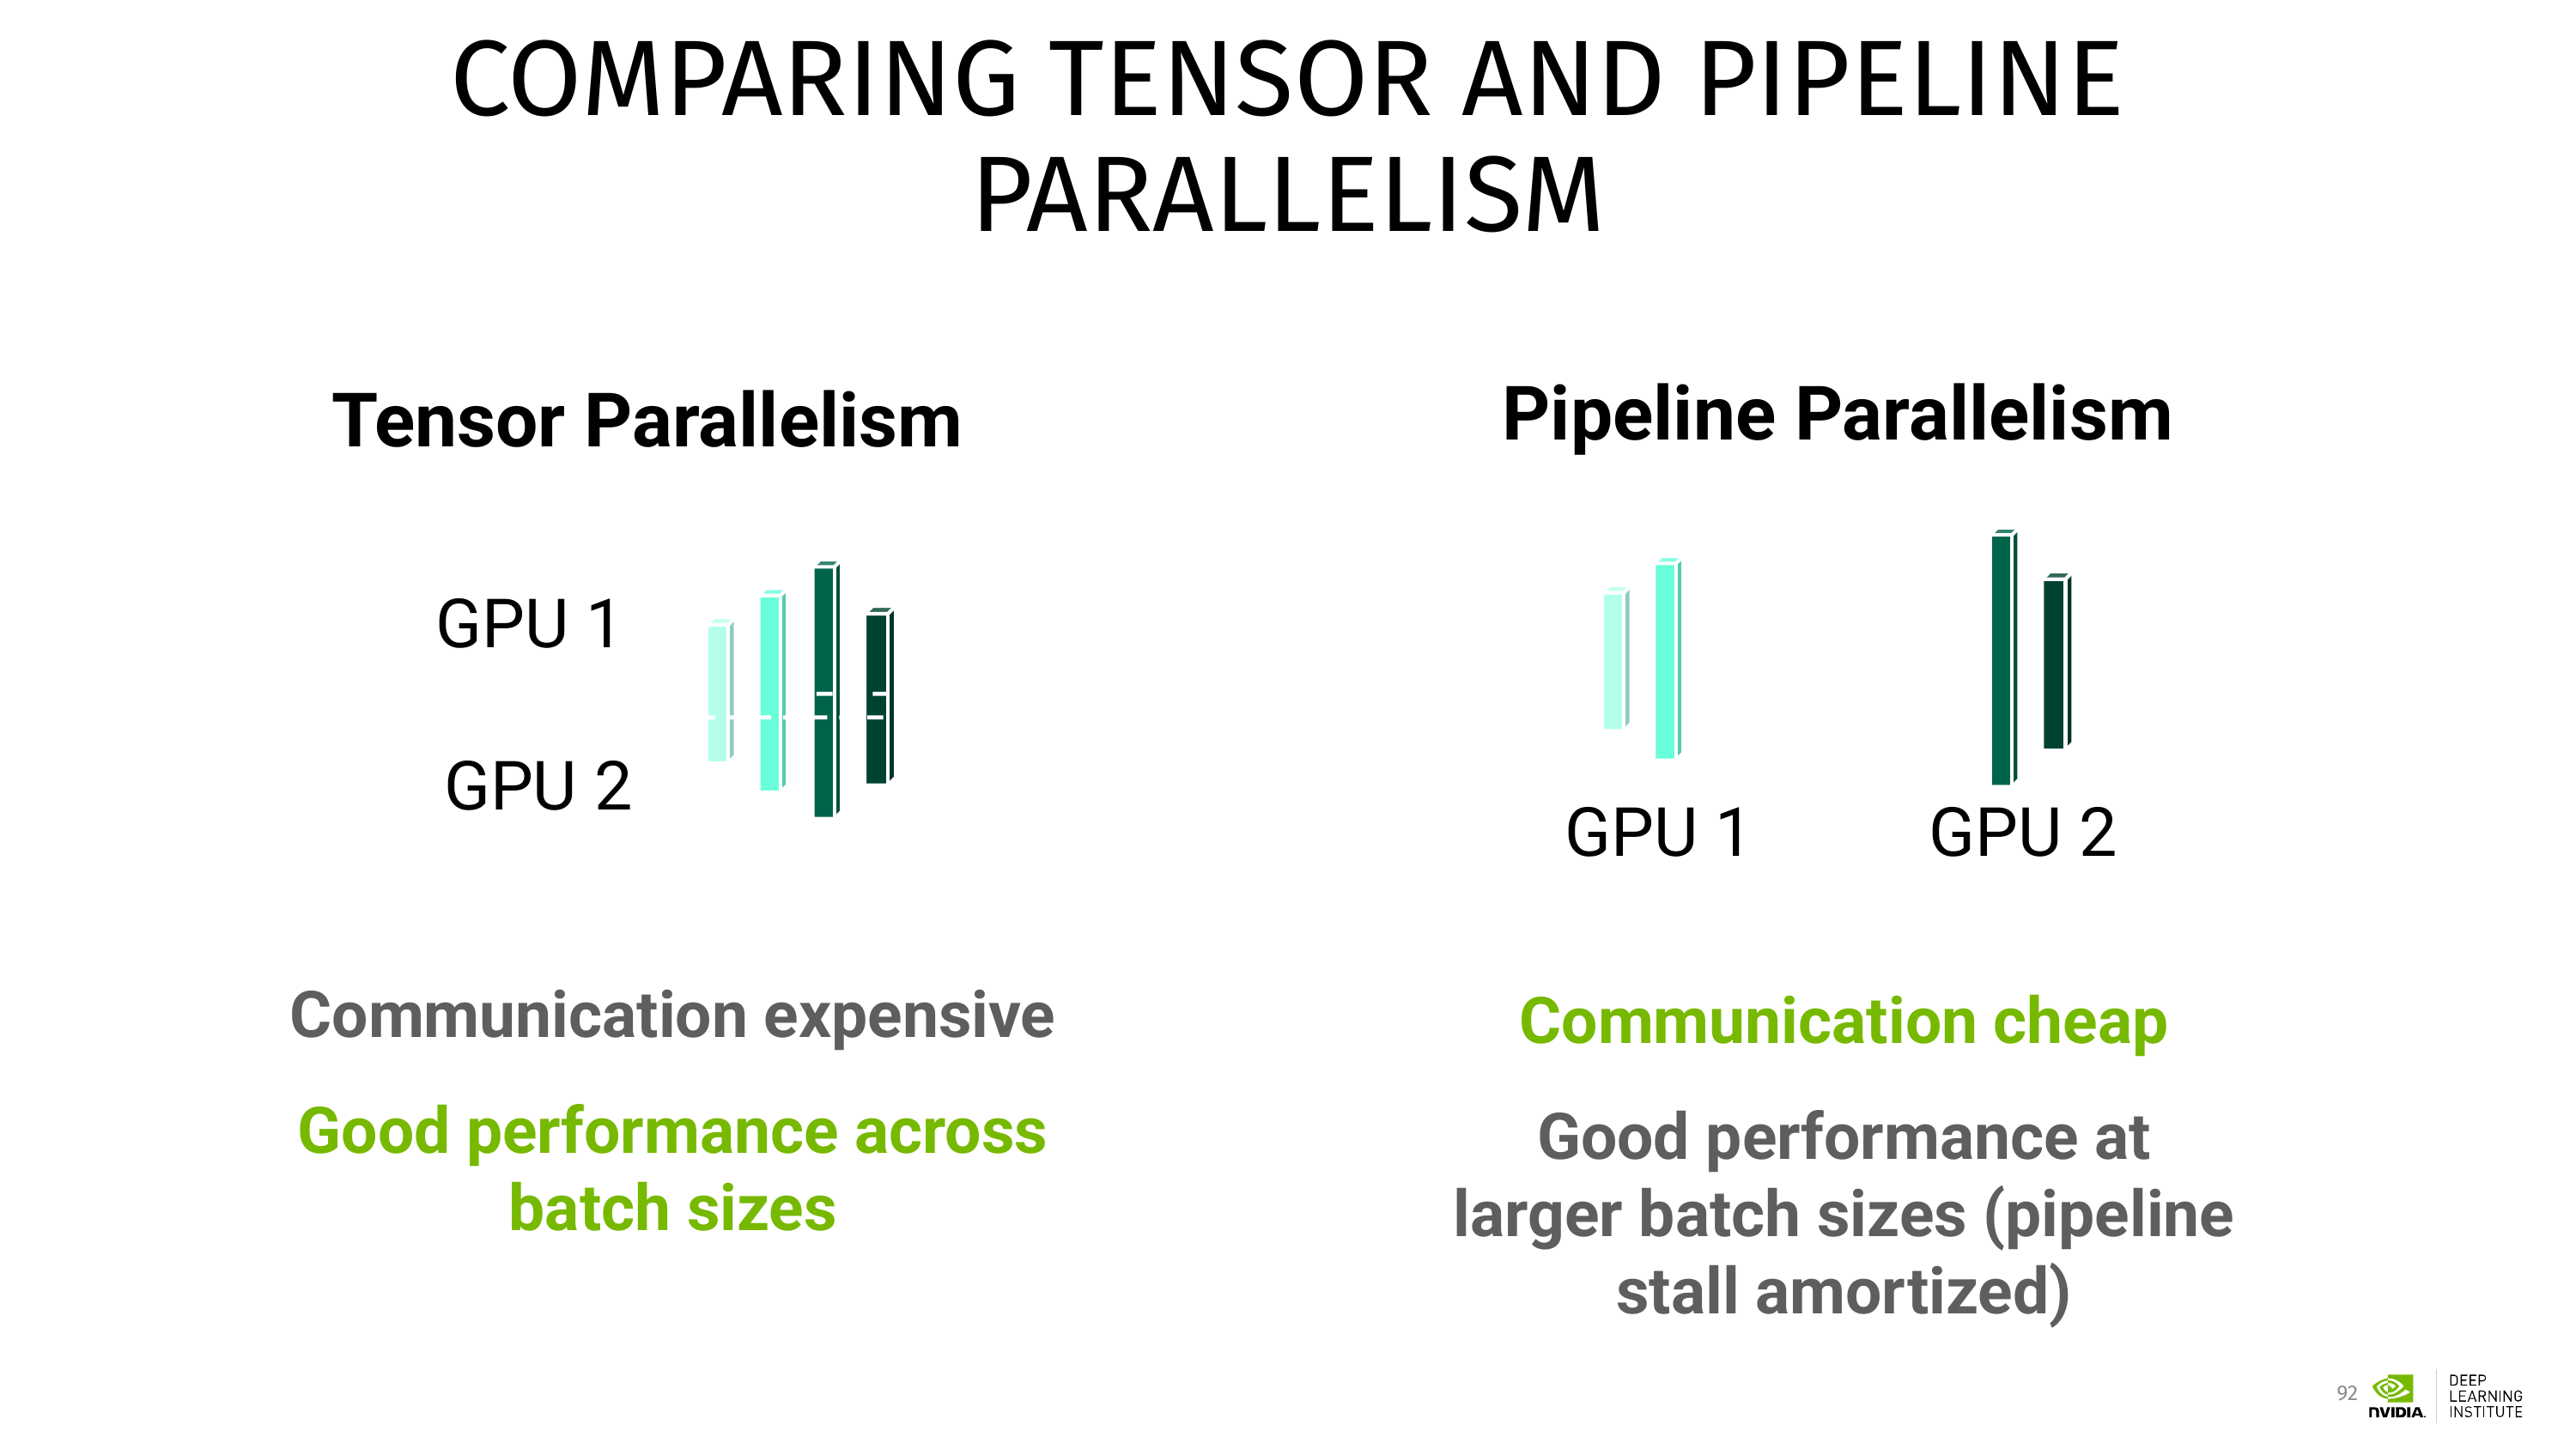

# COMPARING TENSOR AND PIPELINE PARALLELISM
Pipeline Parallelism

GPU 1
GPU 2
Communication cheap

Good performance at larger batch sizes (pipeline stall amortized)
Tensor Parallelism

GPU 1

GPU 2
Communication expensive

Good performance across batch sizes